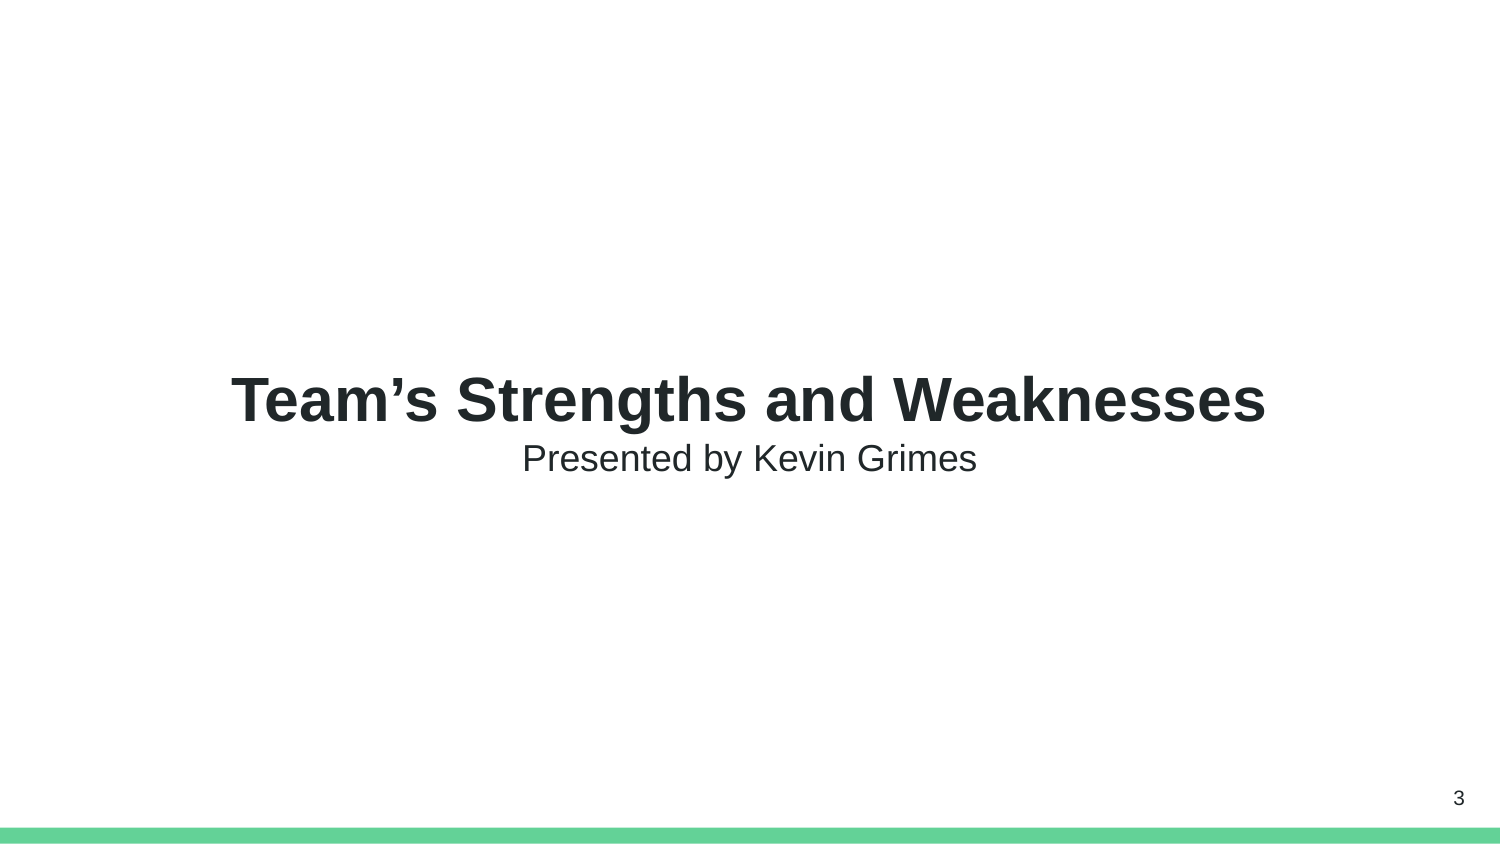

# Team’s Strengths and Weaknesses
Presented by Kevin Grimes
3